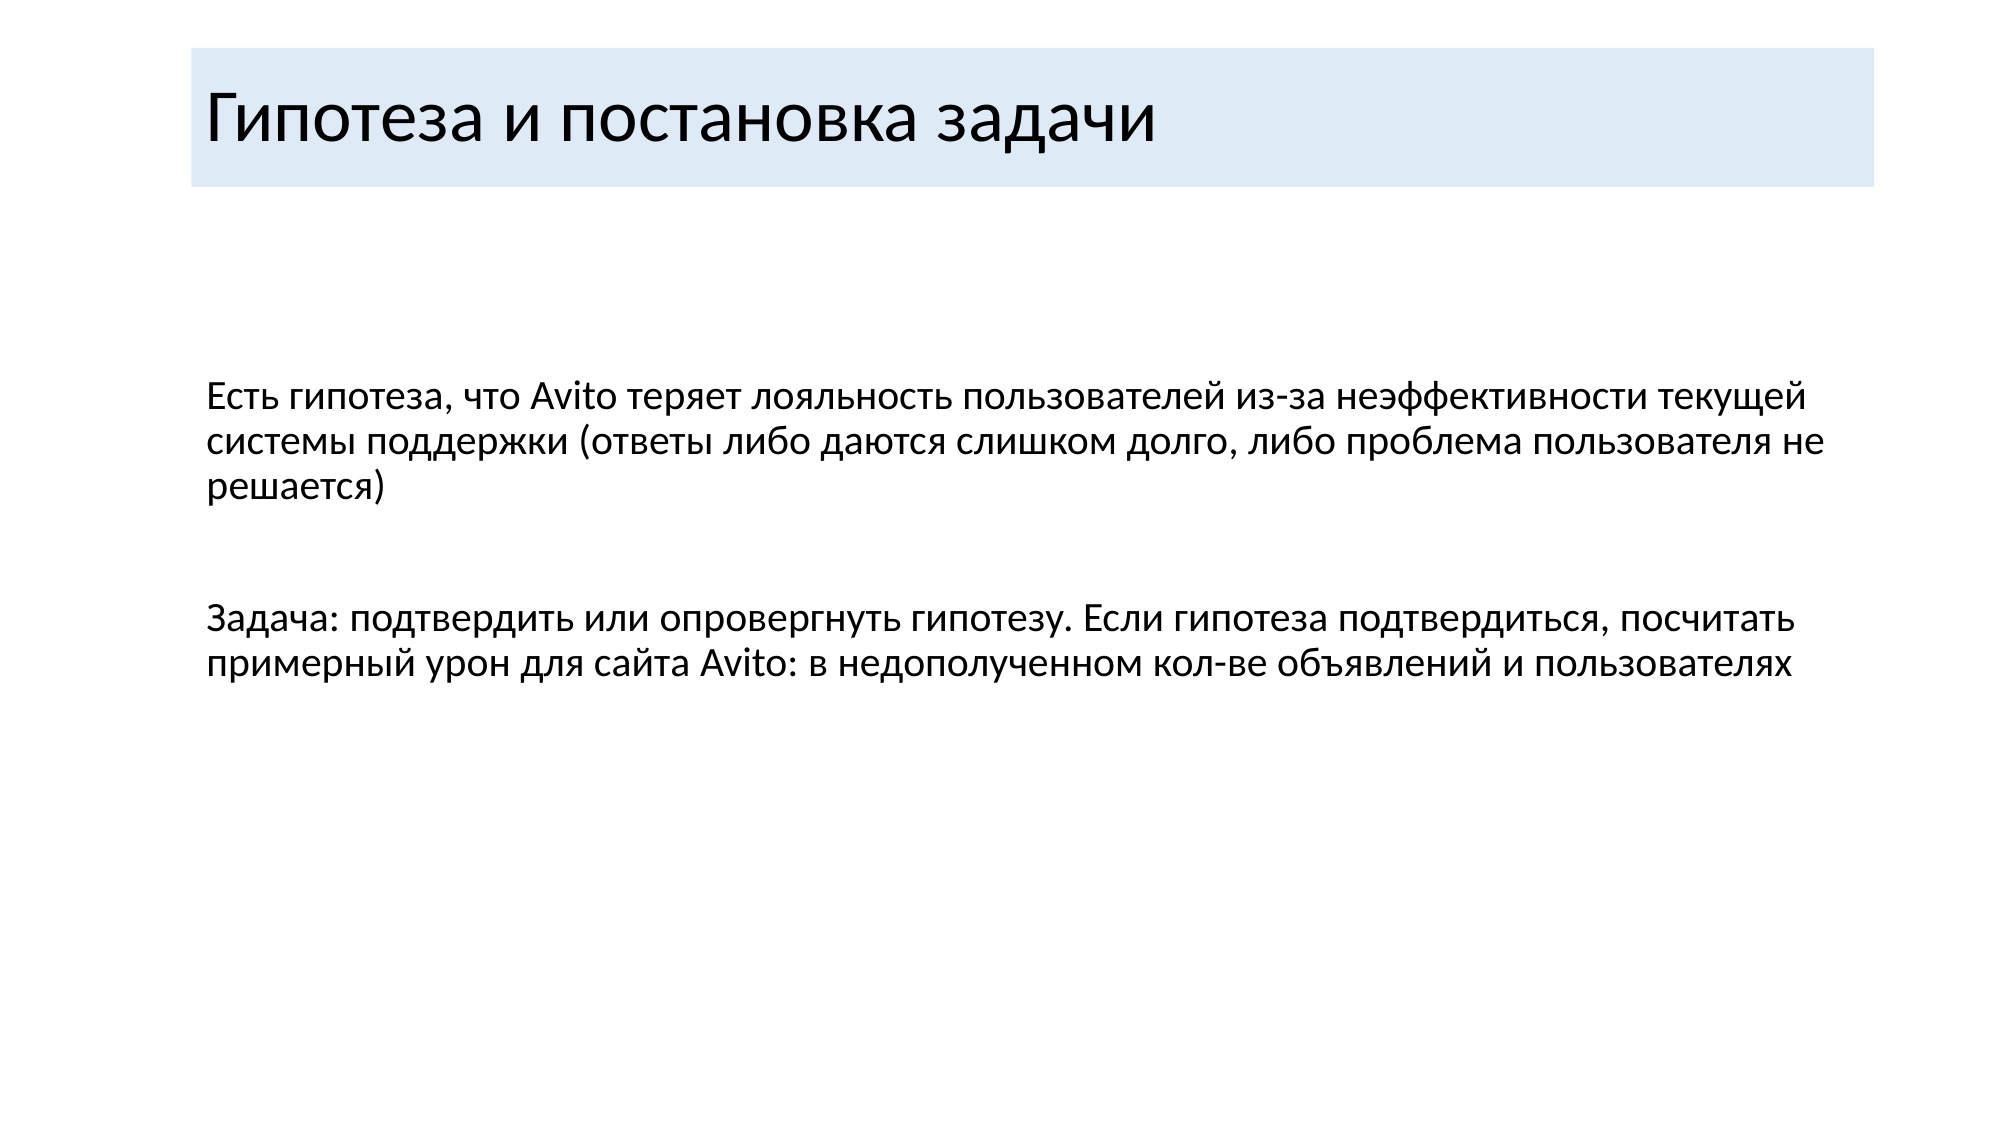

# Гипотеза и постановка задачи
Есть гипотеза, что Avito теряет лояльность пользователей из-за неэффективности текущей системы поддержки (ответы либо даются слишком долго, либо проблема пользователя не решается)

Задача: подтвердить или опровергнуть гипотезу. Если гипотеза подтвердиться, посчитать примерный урон для сайта Avito: в недополученном кол-ве объявлений и пользователях